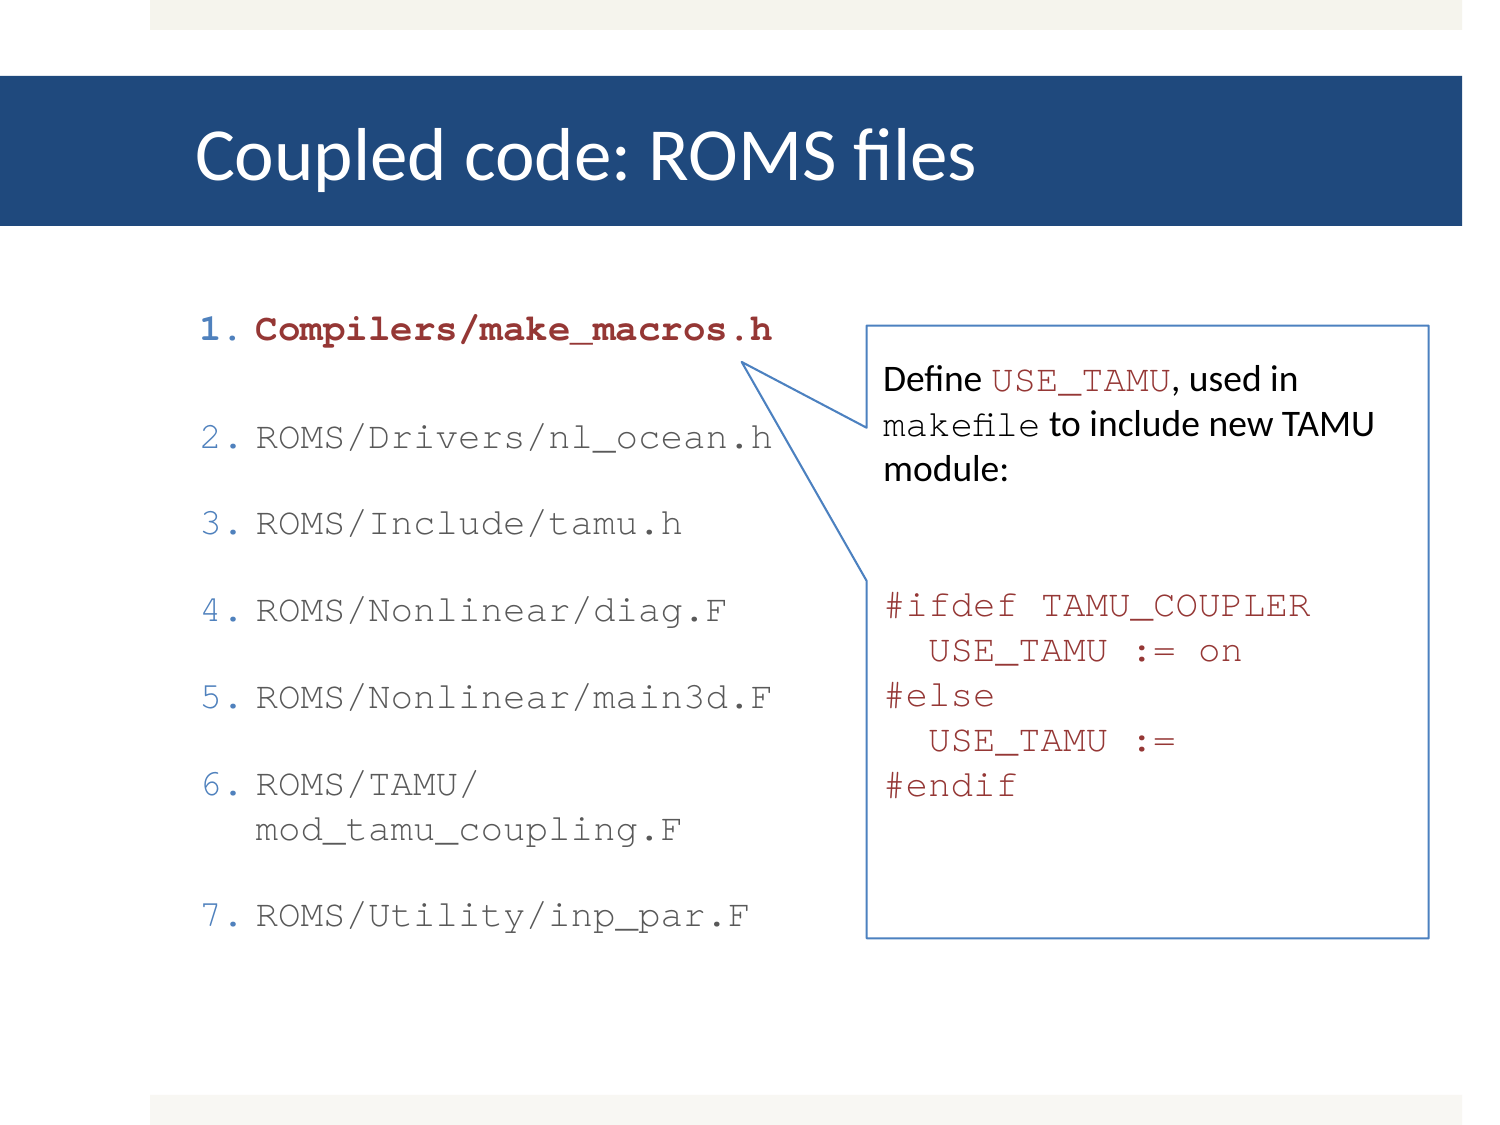

# Coupled code: ROMS files
Compilers/make_macros.h
ROMS/Drivers/nl_ocean.h
ROMS/Include/tamu.h
ROMS/Nonlinear/diag.F
ROMS/Nonlinear/main3d.F
ROMS/TAMU/mod_tamu_coupling.F
ROMS/Utility/inp_par.F

Define USE_TAMU, used in makefile to include new TAMU module:

#ifdef TAMU_COUPLER
  USE_TAMU := on
#else
  USE_TAMU :=
#endif